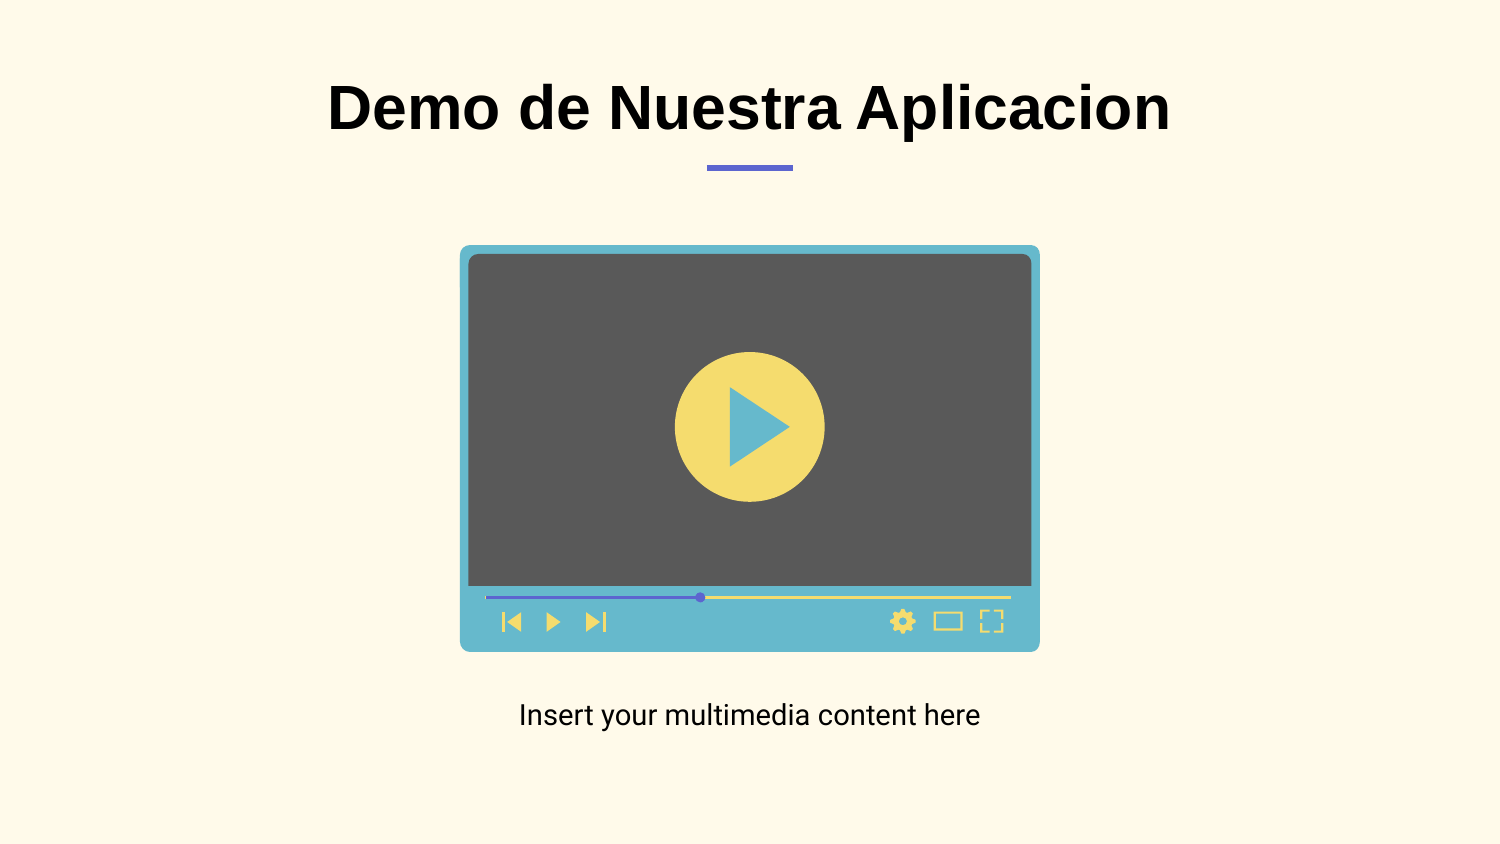

# Demo de Nuestra Aplicacion

Insert your multimedia content here